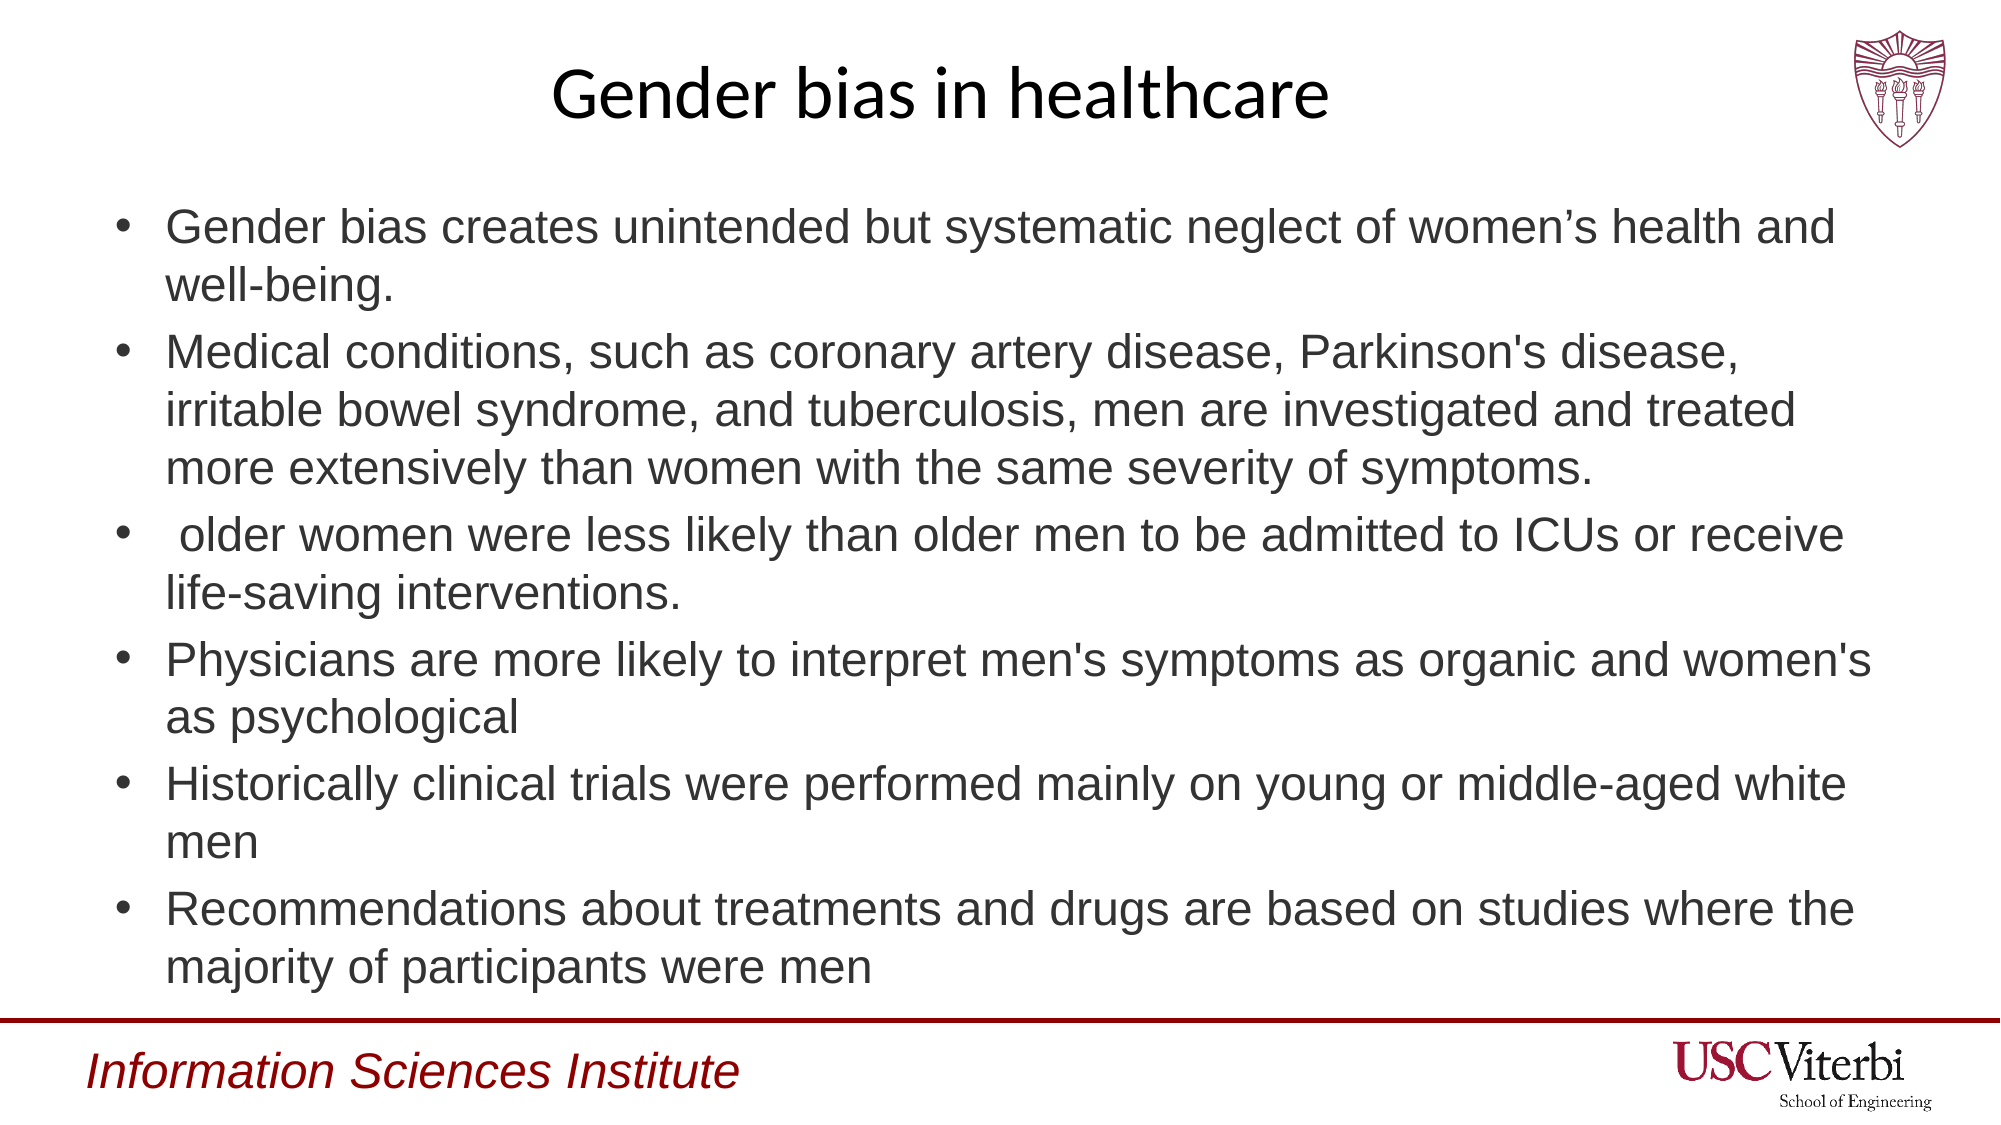

# Gender bias in healthcare
Gender bias creates unintended but systematic neglect of women’s health and well-being.
Medical conditions, such as coronary artery disease, Parkinson's disease, irritable bowel syndrome, and tuberculosis, men are investigated and treated more extensively than women with the same severity of symptoms.
 older women were less likely than older men to be admitted to ICUs or receive life-saving interventions.
Physicians are more likely to interpret men's symptoms as organic and women's as psychological
Historically clinical trials were performed mainly on young or middle-aged white men
Recommendations about treatments and drugs are based on studies where the majority of participants were men